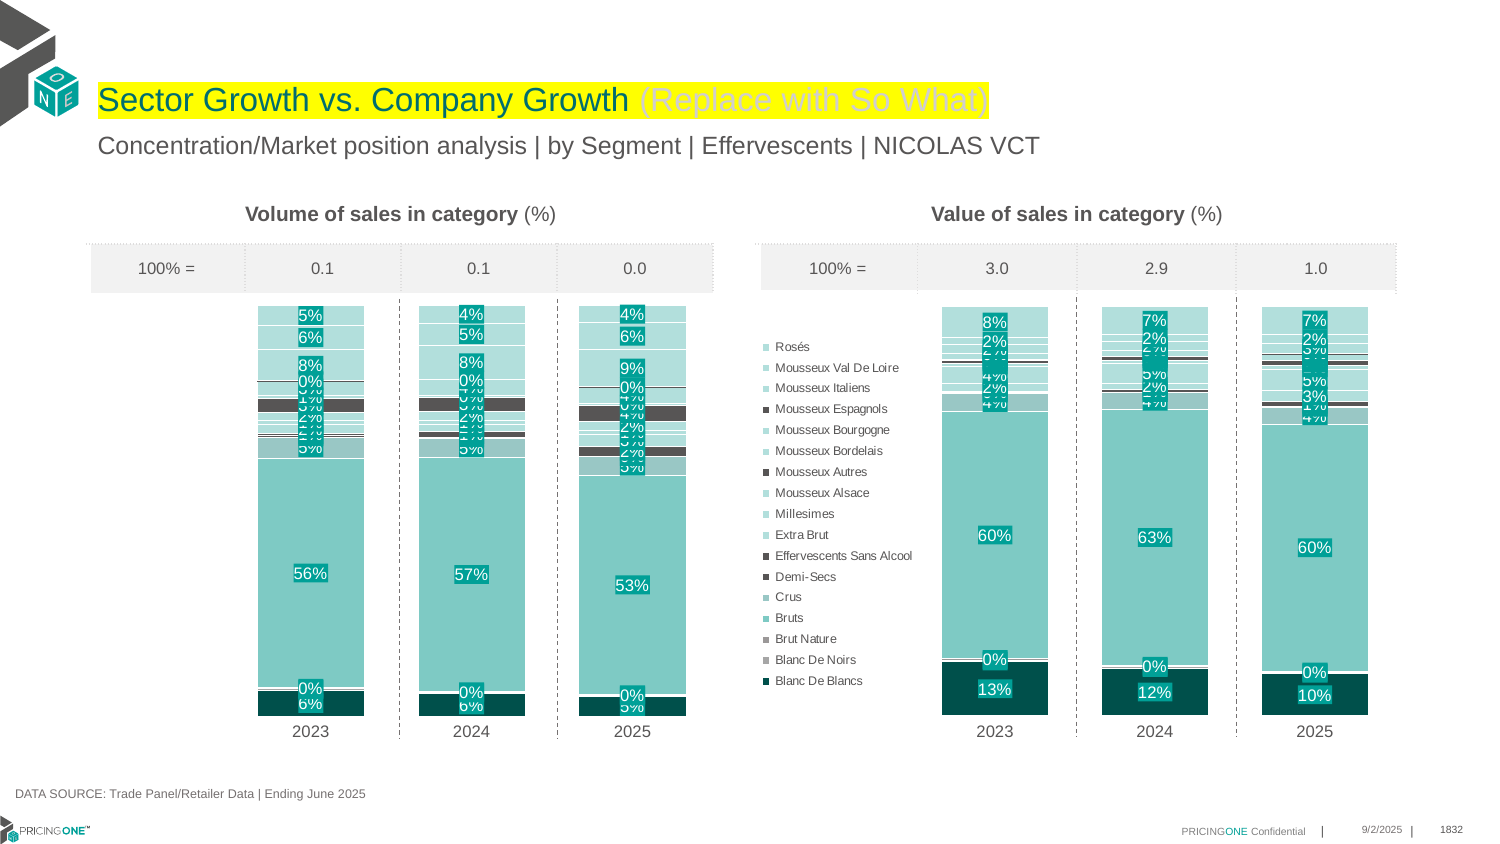

# Sector Growth vs. Company Growth (Replace with So What)
Concentration/Market position analysis | by Segment | Effervescents | NICOLAS VCT
| Volume of sales in category (%) |  |  |  |
| --- | --- | --- | --- |
| 100% = | 0.1 | 0.1 | 0.0 |
| Value of sales in category (%) |  |  |  |
| --- | --- | --- | --- |
| 100% = | 3.0 | 2.9 | 1.0 |

### Chart

| Category | Blanc De Blancs | Blanc De Noirs | Brut Nature | Bruts | Crus | Demi-Secs | Effervescents Sans Alcool | Extra Brut | Millesimes | Mousseux Alsace | Mousseux Autres | Mousseux Bordelais | Mousseux Bourgogne | Mousseux Espagnols | Mousseux Italiens | Mousseux Val De Loire | Rosés |
|---|---|---|---|---|---|---|---|---|---|---|---|---|---|---|---|---|---|
| 2023 | 0.06321688253546784 | 0.003535205396977322 | 0.002717013754882134 | 0.5588866418636245 | 0.050588943606527007 | 0.003257328990228013 | 0.006576408293066984 | 0.022122049492875558 | 0.009386047516865554 | 0.019775537613659168 | 0.032681352949349304 | 0.009077295953810766 | 0.03454929990583077 | 3.08751563054788e-05 | 0.07606094755854702 | 0.058400358151813145 | 0.04913781126016951 |
| 2024 | 0.055094805997333074 | 0.0033824438156568122 | 0.002081503886558038 | 0.5686083195108466 | 0.047614401405015126 | 0.0019514098936481608 | 0.014814453442612287 | 0.01712362181676261 | 0.009838358213809477 | 0.02094513285849026 | 0.034572478615799915 | 0.003951605034637526 | 0.03904445962207695 | 0.0 | 0.08309753797118417 | 0.05465573877126224 | 0.04322372914430676 |
| 2025 | 0.04817306793757593 | 0.0029903747313335203 | 0.0024764040743855712 | 0.5324268759928978 | 0.04536959162695075 | 0.0019624334174376226 | 0.024016447061022333 | 0.028128212316605925 | 0.010232688533781889 | 0.0210727969348659 | 0.04032333426782544 | 0.004251939071114849 | 0.04018316045229418 | 0.00014017381553125876 | 0.09125315391084945 | 0.0645734043547332 | 0.04242594150079432 |

### Chart

| Category | Blanc De Blancs | Blanc De Noirs | Brut Nature | Bruts | Crus | Demi-Secs | Effervescents Sans Alcool | Extra Brut | Millesimes | Mousseux Alsace | Mousseux Autres | Mousseux Bordelais | Mousseux Bourgogne | Mousseux Espagnols | Mousseux Italiens | Mousseux Val De Loire | Rosés |
|---|---|---|---|---|---|---|---|---|---|---|---|---|---|---|---|---|---|
| 2023 | 0.13202042763327648 | 0.0033969971193834924 | 0.0037880040913487556 | 0.6040452350739208 | 0.0427140382750175 | 0.0035938238100089847 | 0.002536252499202769 | 0.01903727599799402 | 0.04105738606215621 | 0.008179058698681163 | 0.007241899010375248 | 0.00252467445857774 | 0.01324891728780098 | 6.946824375017367e-06 | 0.021816667350322397 | 0.01731942557040044 | 0.07747297023715796 |
| 2024 | 0.11595998051722904 | 0.003343097650509909 | 0.0031222653949664007 | 0.6251234871958569 | 0.040254418021012775 | 0.002027735430574742 | 0.006847863774704319 | 0.015417324806410603 | 0.04742699464498979 | 0.008563269473139644 | 0.008397817269219973 | 0.0011354630460266705 | 0.014428395313127755 | 0.0 | 0.021490211833857093 | 0.016940792189280074 | 0.06952088343909432 |
| 2025 | 0.10191047210247134 | 0.0031603194675265275 | 0.003181015731230041 | 0.6037700313962321 | 0.04037013198007364 | 0.0020137464583518737 | 0.01210731426655546 | 0.028117943867593583 | 0.0503922976785001 | 0.009603066358430312 | 0.01173581633307739 | 0.001180721844285451 | 0.016362466083997856 | 4.035771422185153e-05 | 0.025434673278433045 | 0.02196184022898346 | 0.06865778521003603 |
DATA SOURCE: Trade Panel/Retailer Data | Ending June 2025

9/2/2025
1832